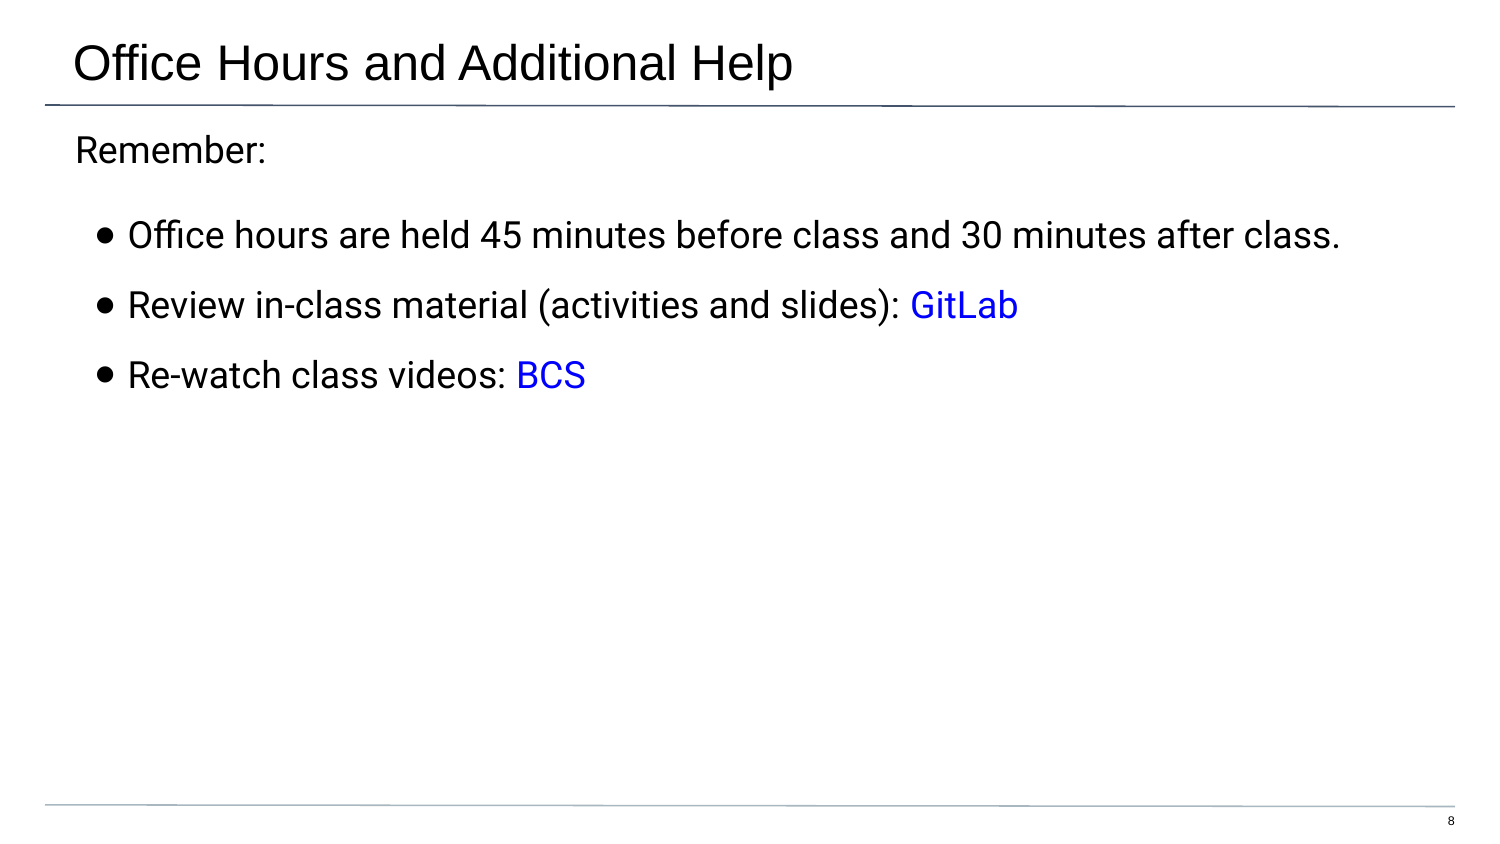

# Office Hours and Additional Help
Remember:
Office hours are held 45 minutes before class and 30 minutes after class.
Review in-class material (activities and slides): GitLab
Re-watch class videos: BCS